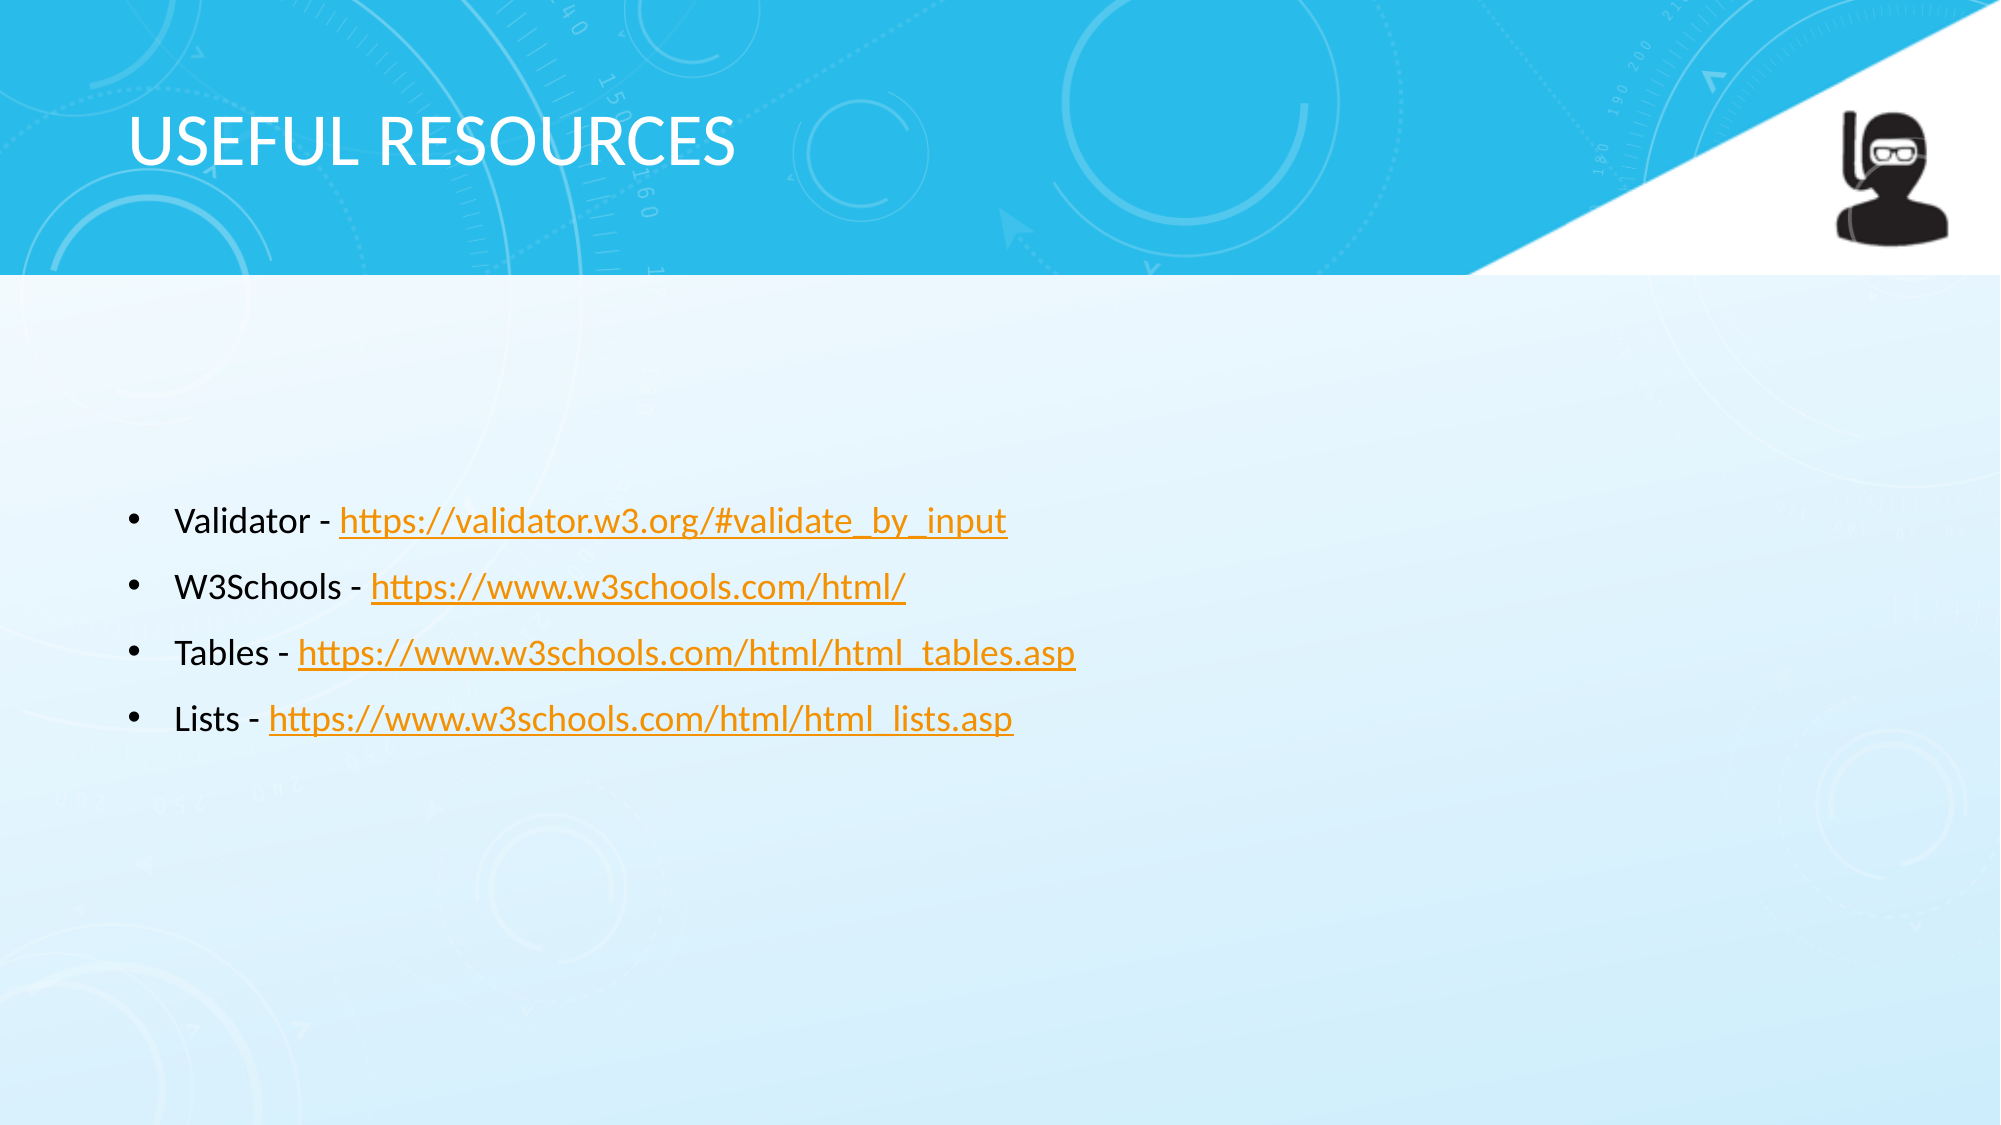

# USEFUL RESOURCES
Validator - https://validator.w3.org/#validate_by_input
W3Schools - https://www.w3schools.com/html/
Tables - https://www.w3schools.com/html/html_tables.asp
Lists - https://www.w3schools.com/html/html_lists.asp